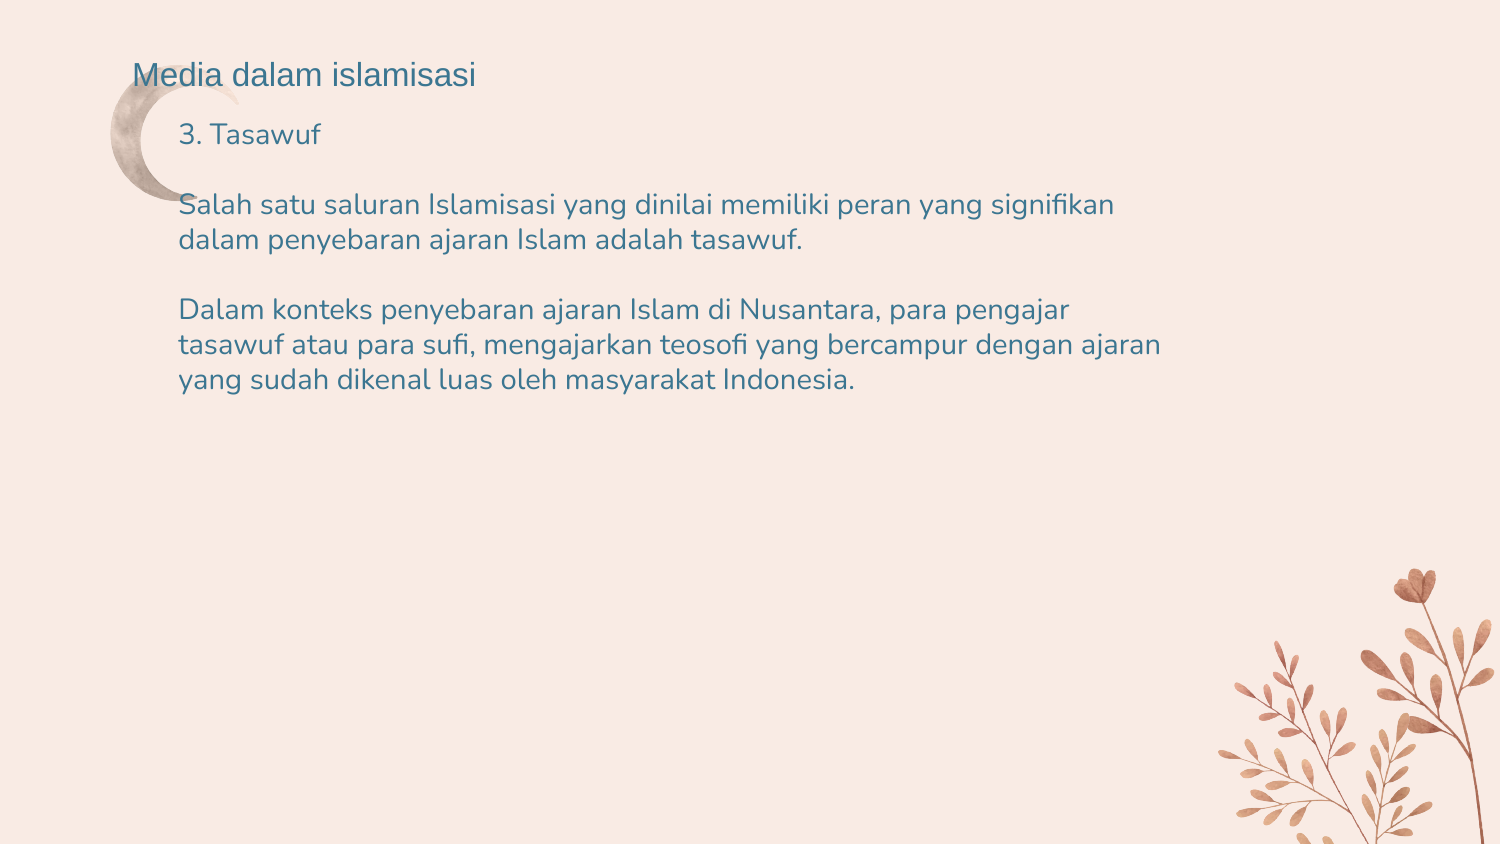

# Media dalam islamisasi
3. Tasawuf
Salah satu saluran Islamisasi yang dinilai memiliki peran yang signifikan dalam penyebaran ajaran Islam adalah tasawuf.
Dalam konteks penyebaran ajaran Islam di Nusantara, para pengajar tasawuf atau para sufi, mengajarkan teosofi yang bercampur dengan ajaran yang sudah dikenal luas oleh masyarakat Indonesia.